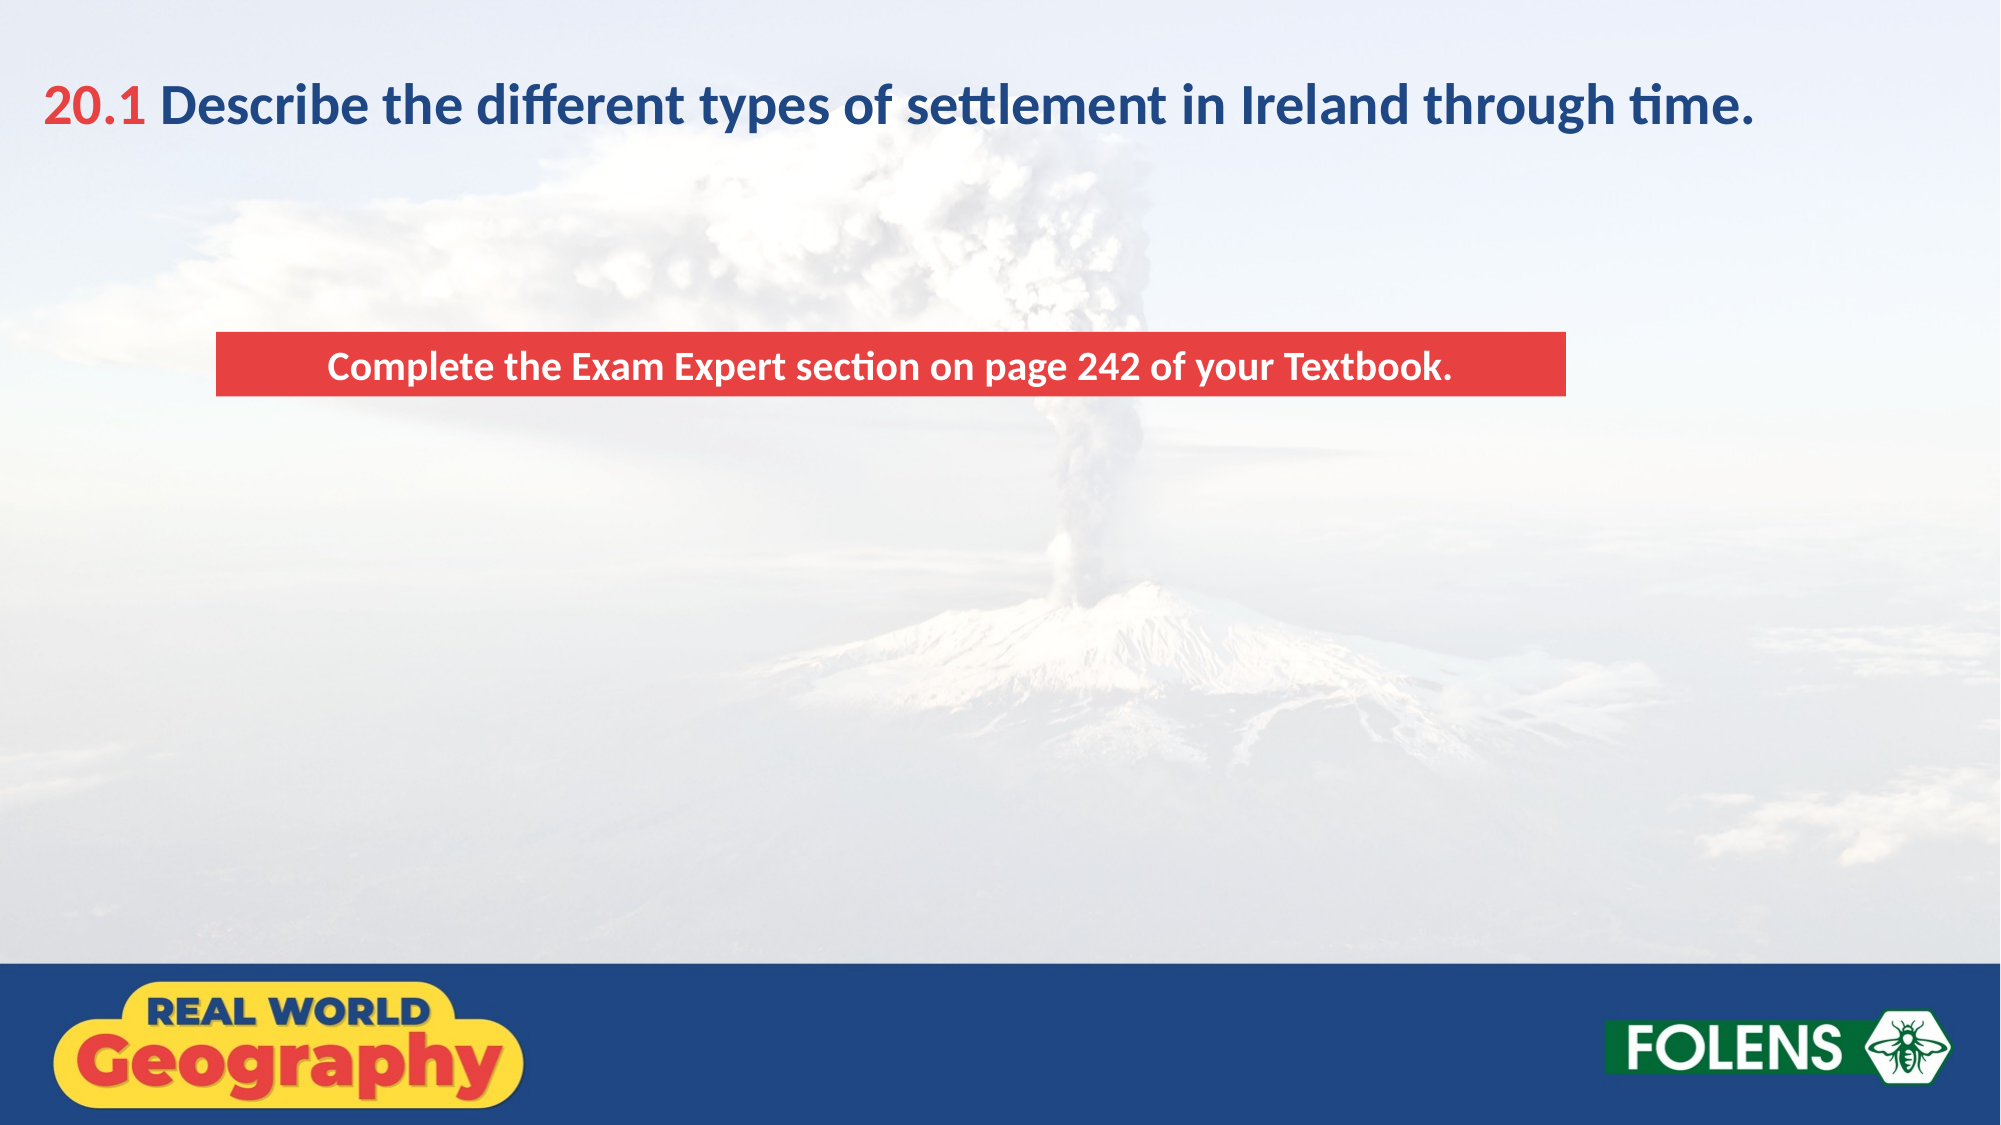

20.1 Describe the different types of settlement in Ireland through time.
Complete the Exam Expert section on page 242 of your Textbook.